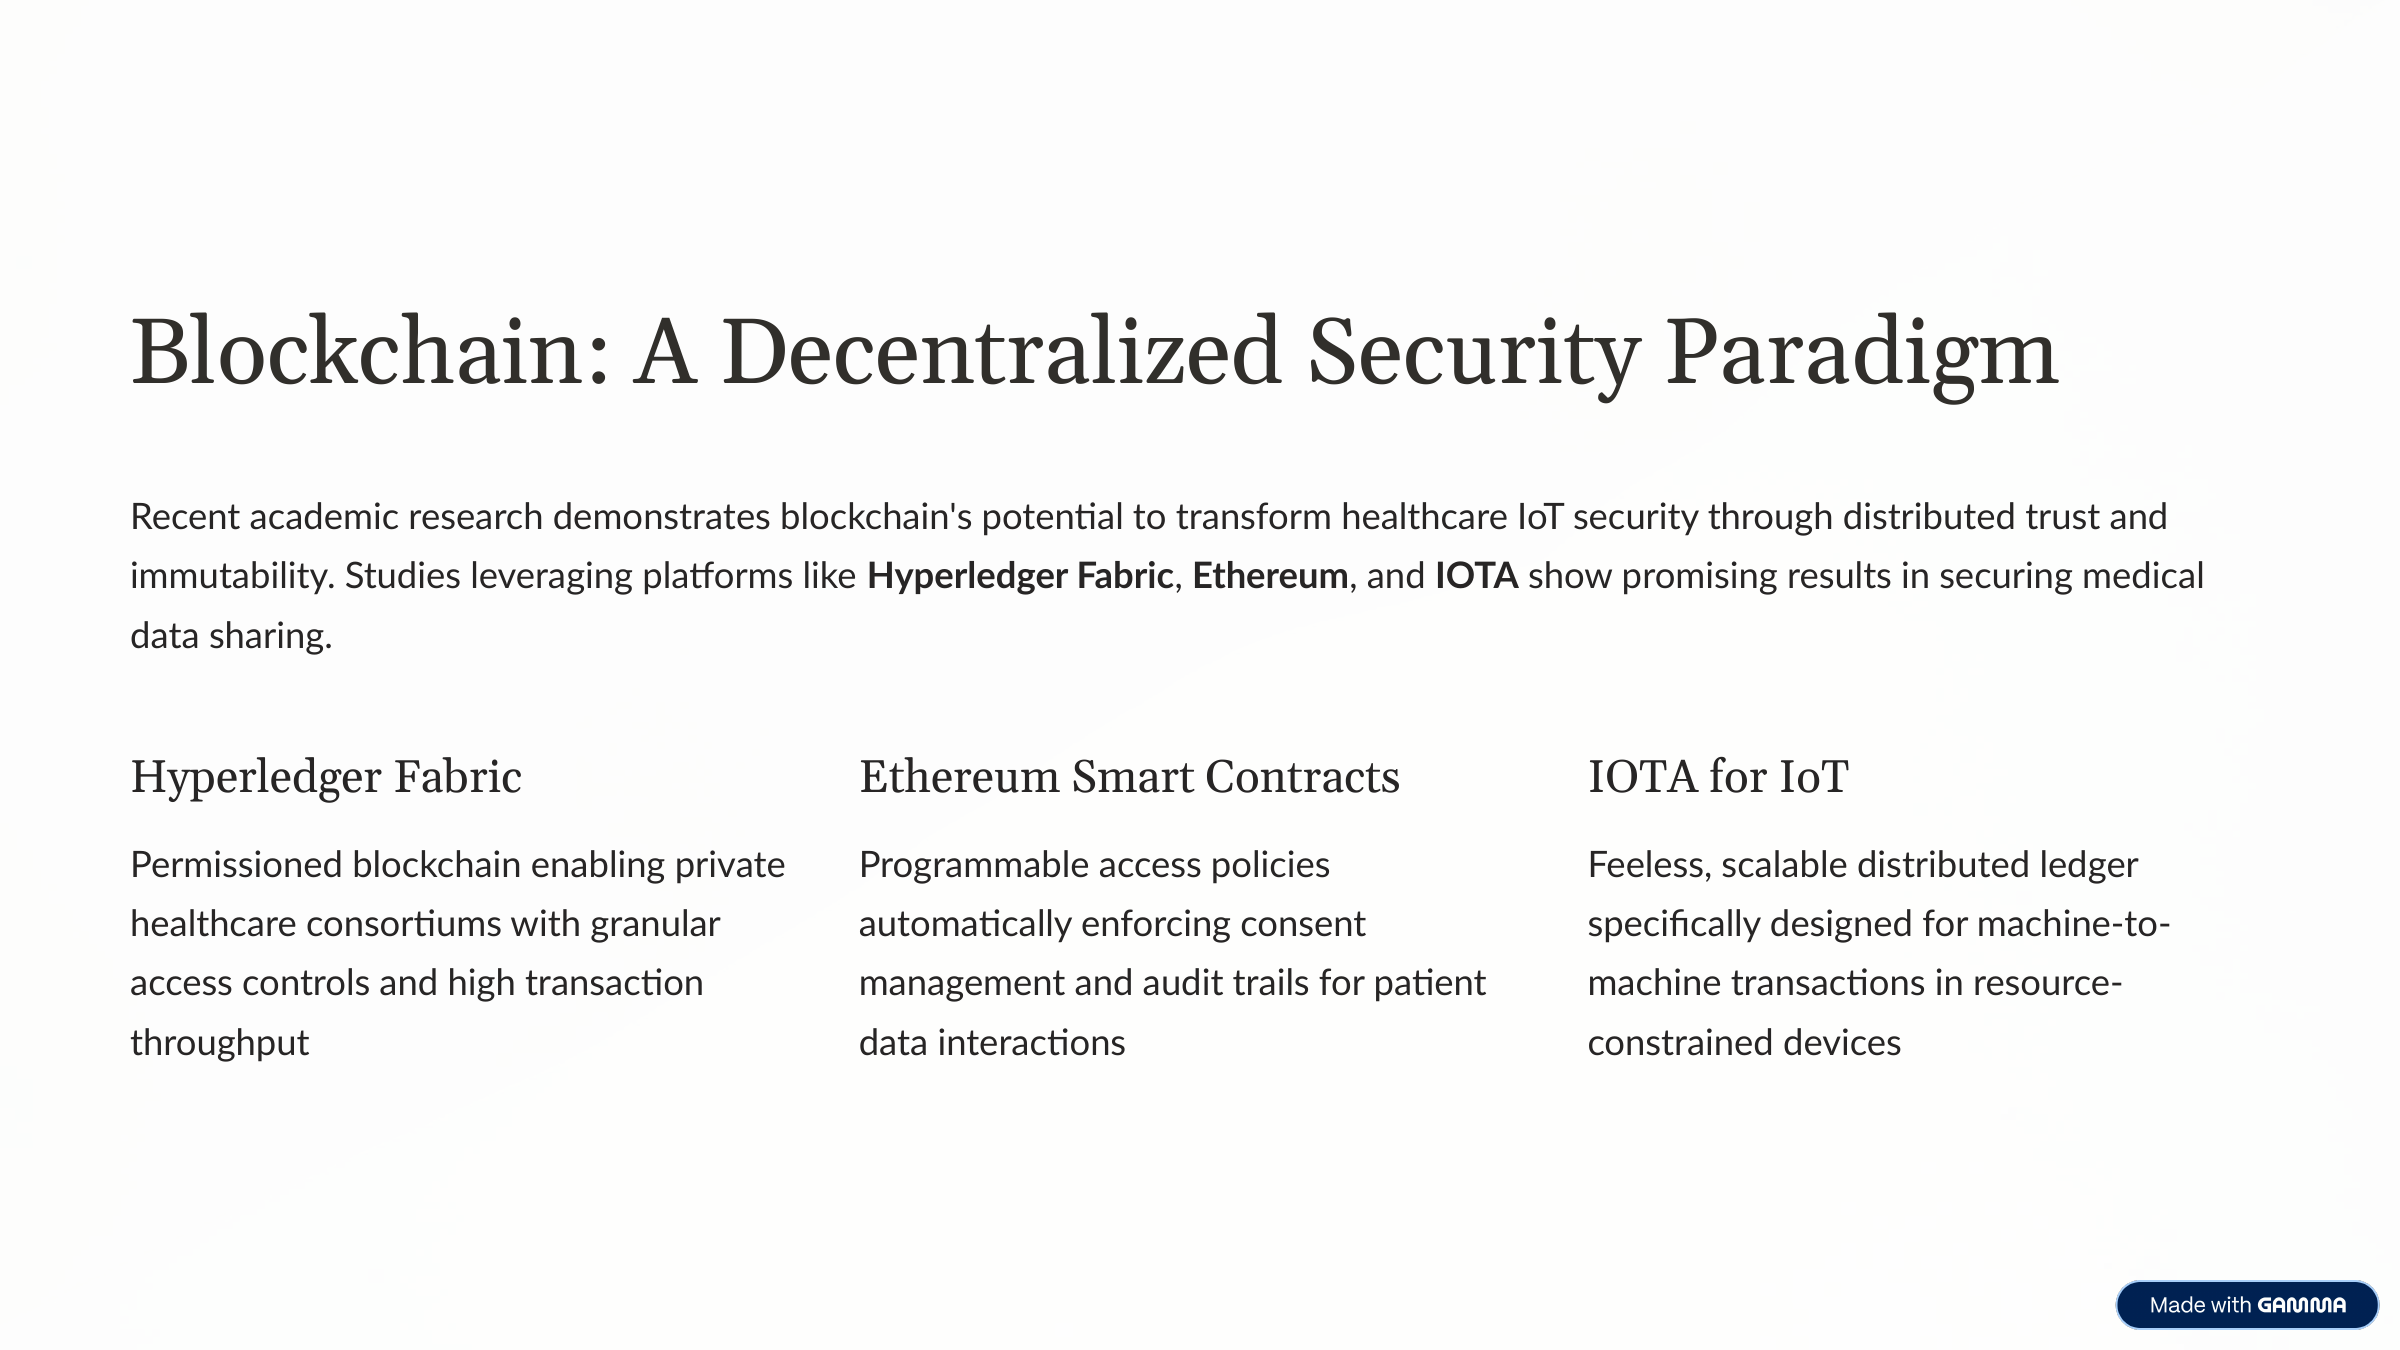

Blockchain: A Decentralized Security Paradigm
Recent academic research demonstrates blockchain's potential to transform healthcare IoT security through distributed trust and immutability. Studies leveraging platforms like Hyperledger Fabric, Ethereum, and IOTA show promising results in securing medical data sharing.
Hyperledger Fabric
Ethereum Smart Contracts
IOTA for IoT
Permissioned blockchain enabling private healthcare consortiums with granular access controls and high transaction throughput
Programmable access policies automatically enforcing consent management and audit trails for patient data interactions
Feeless, scalable distributed ledger specifically designed for machine-to-machine transactions in resource-constrained devices